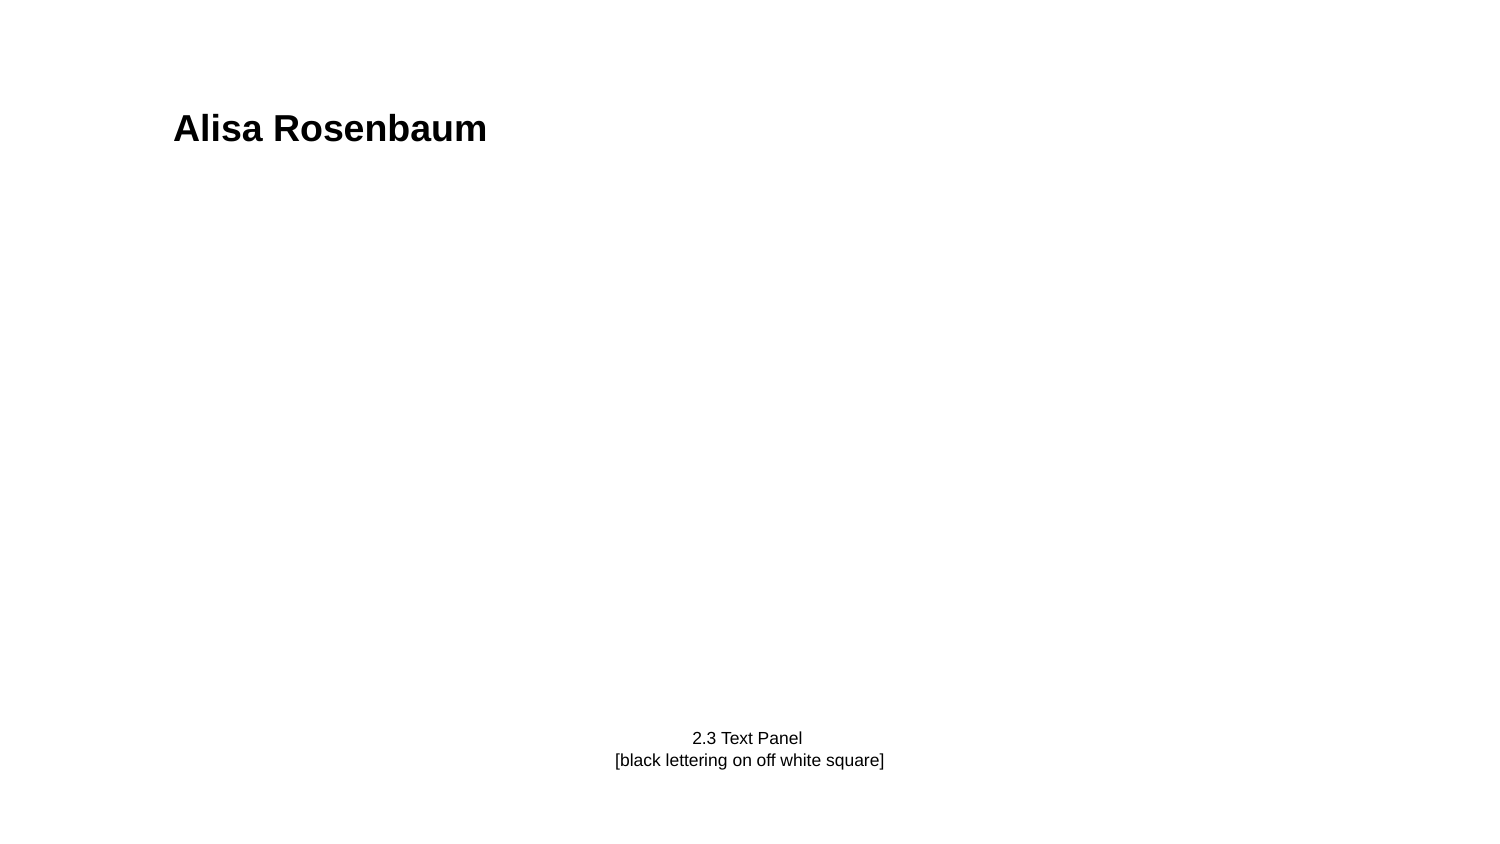

Alisa Rosenbaum

# 2.3 Text Panel
[black lettering on off white square]